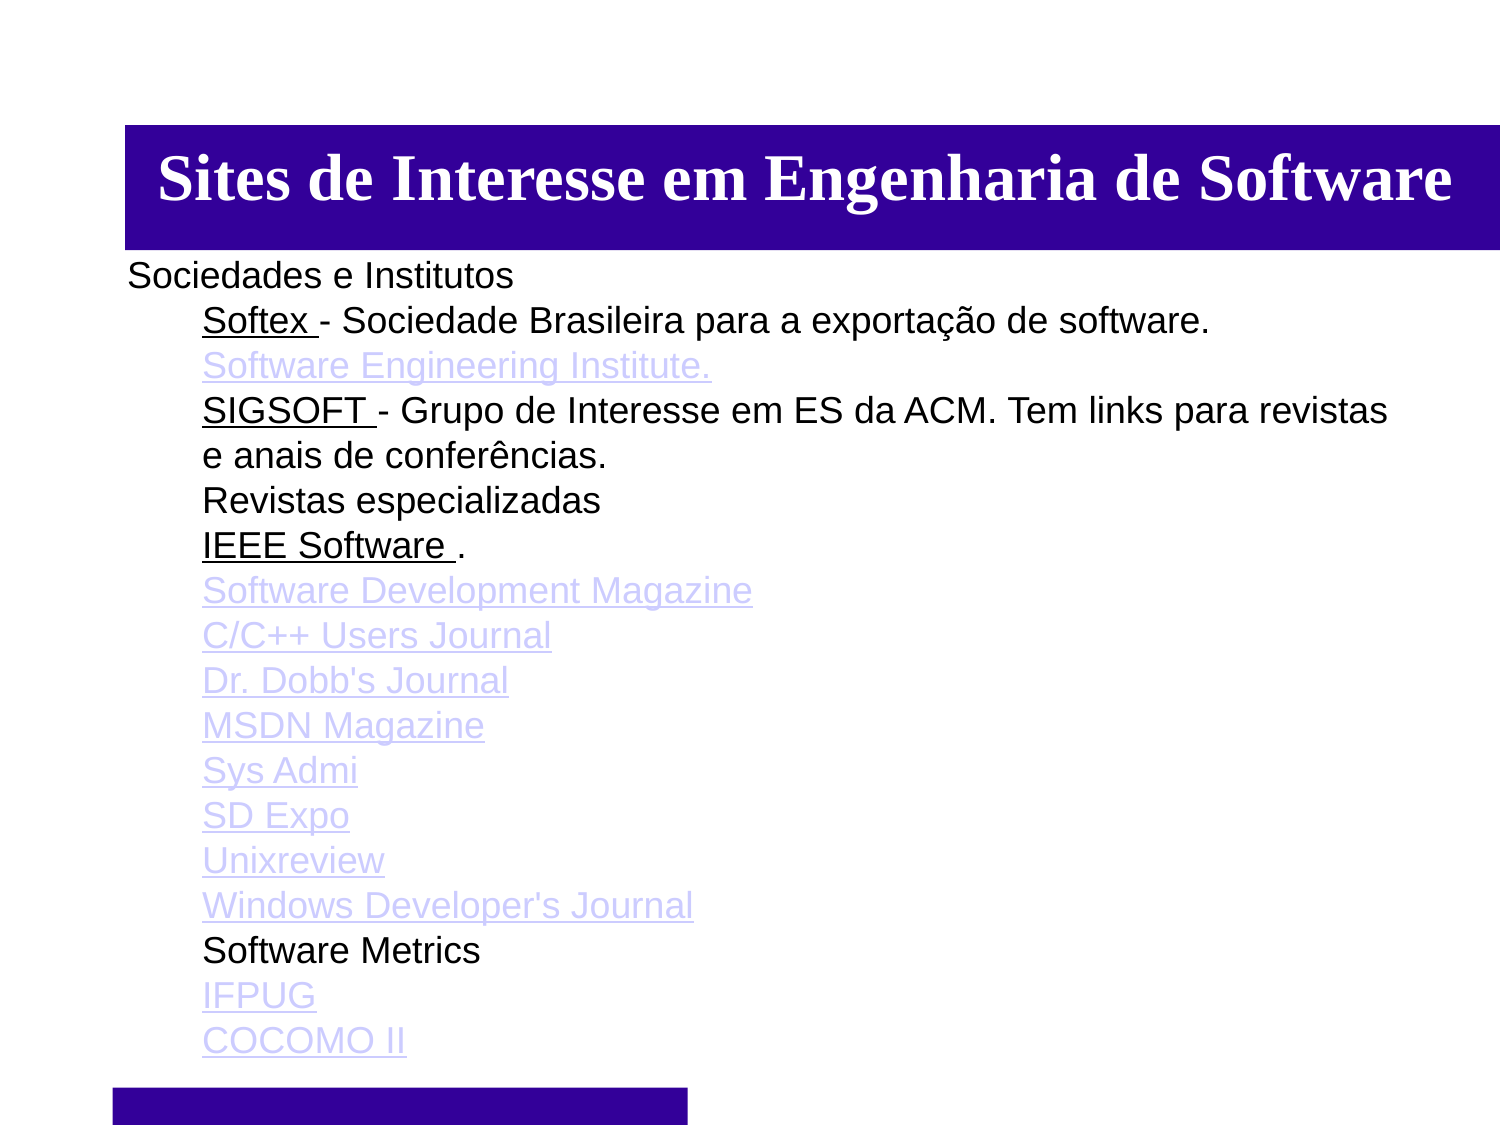

Sites de Interesse em Engenharia de Software
Sociedades e Institutos
Softex - Sociedade Brasileira para a exportação de software.
Software Engineering Institute.
SIGSOFT - Grupo de Interesse em ES da ACM. Tem links para revistas e anais de conferências.
Revistas especializadas
IEEE Software .
Software Development Magazine
C/C++ Users Journal
Dr. Dobb's Journal
MSDN Magazine
Sys Admi
SD Expo
Unixreview
Windows Developer's Journal
Software Metrics
IFPUG
COCOMO II